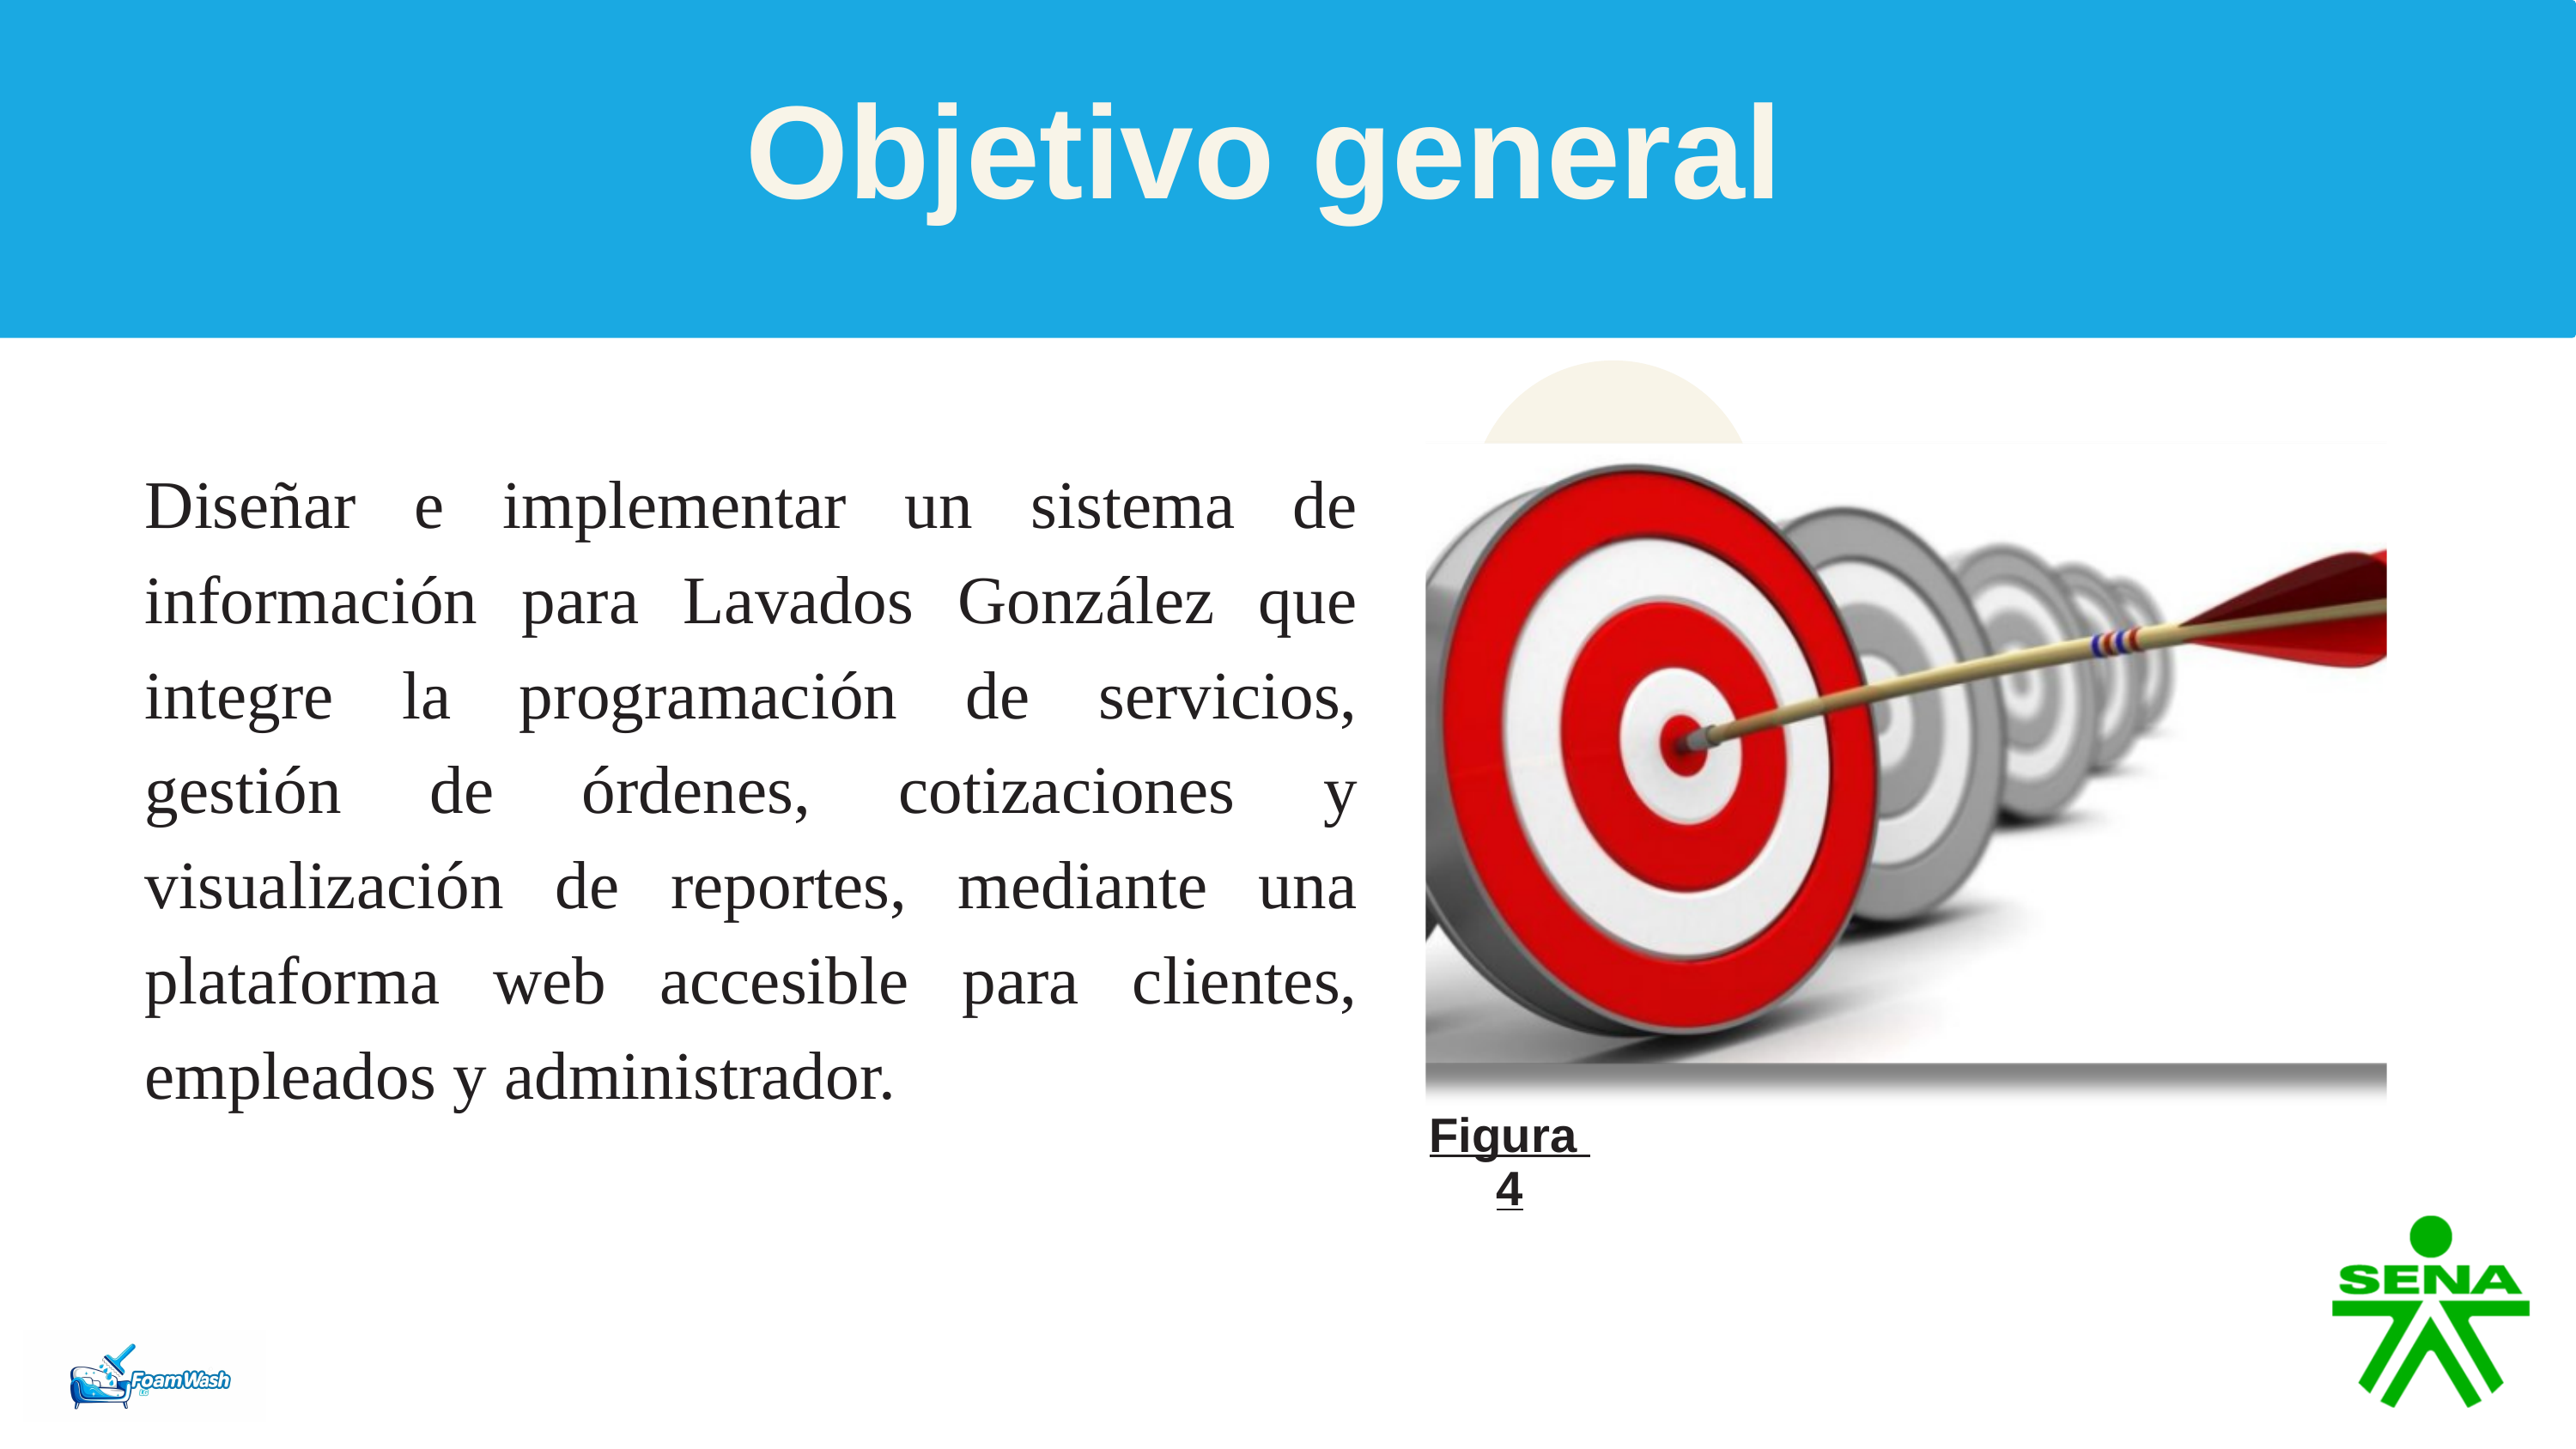

Objetivo general

Diseñar e implementar un sistema de información para Lavados González que integre la programación de servicios, gestión de órdenes, cotizaciones y visualización de reportes, mediante una plataforma web accesible para clientes, empleados y administrador.
Figura 4